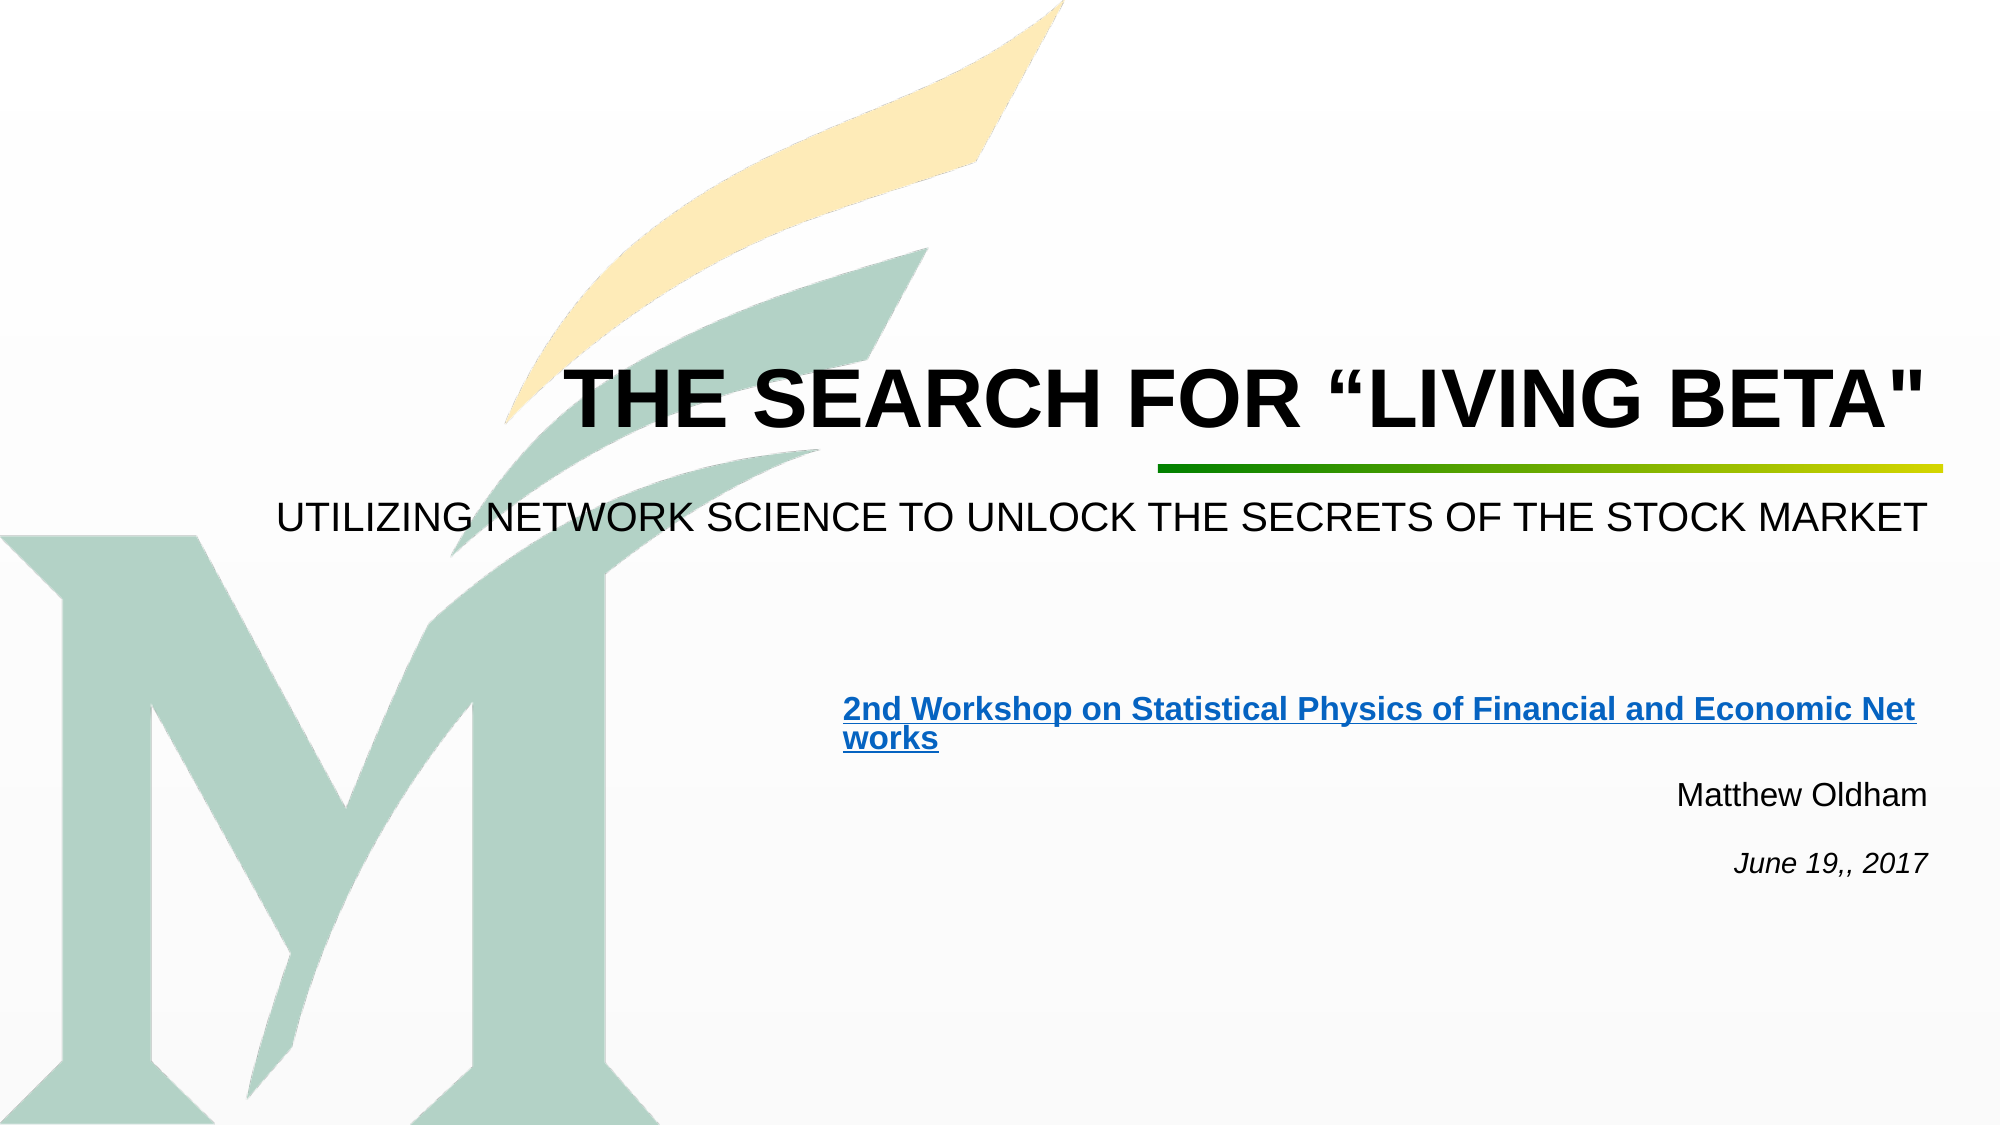

# The Search for “living beta"
Utilizing network science to unlock the secrets of the stock market
2nd Workshop on Statistical Physics of Financial and Economic Networks
Matthew Oldham
June 19,, 2017